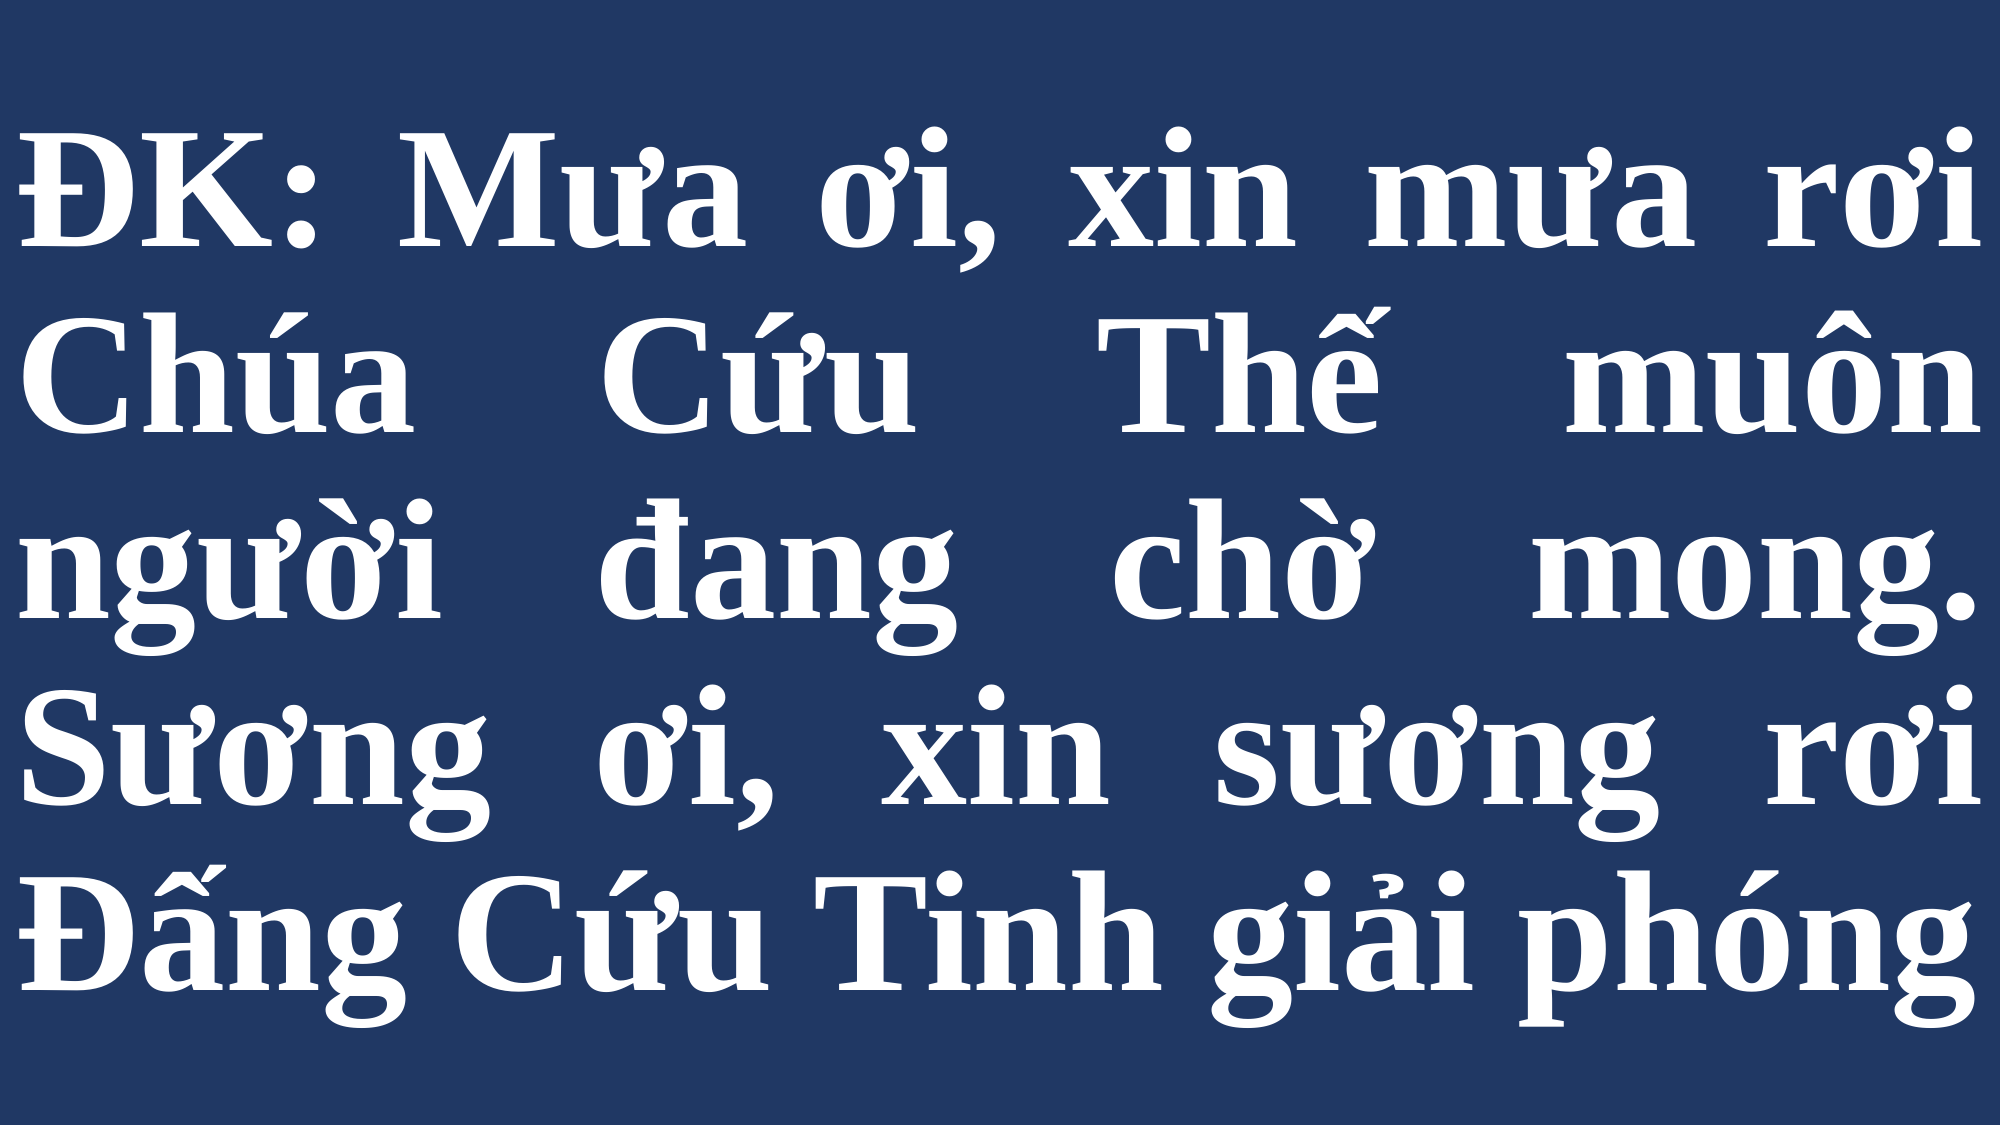

# ĐK: Mưa ơi, xin mưa rơi Chúa Cứu Thế muôn người đang chờ mong. Sương ơi, xin sương rơi Đấng Cứu Tinh giải phóng